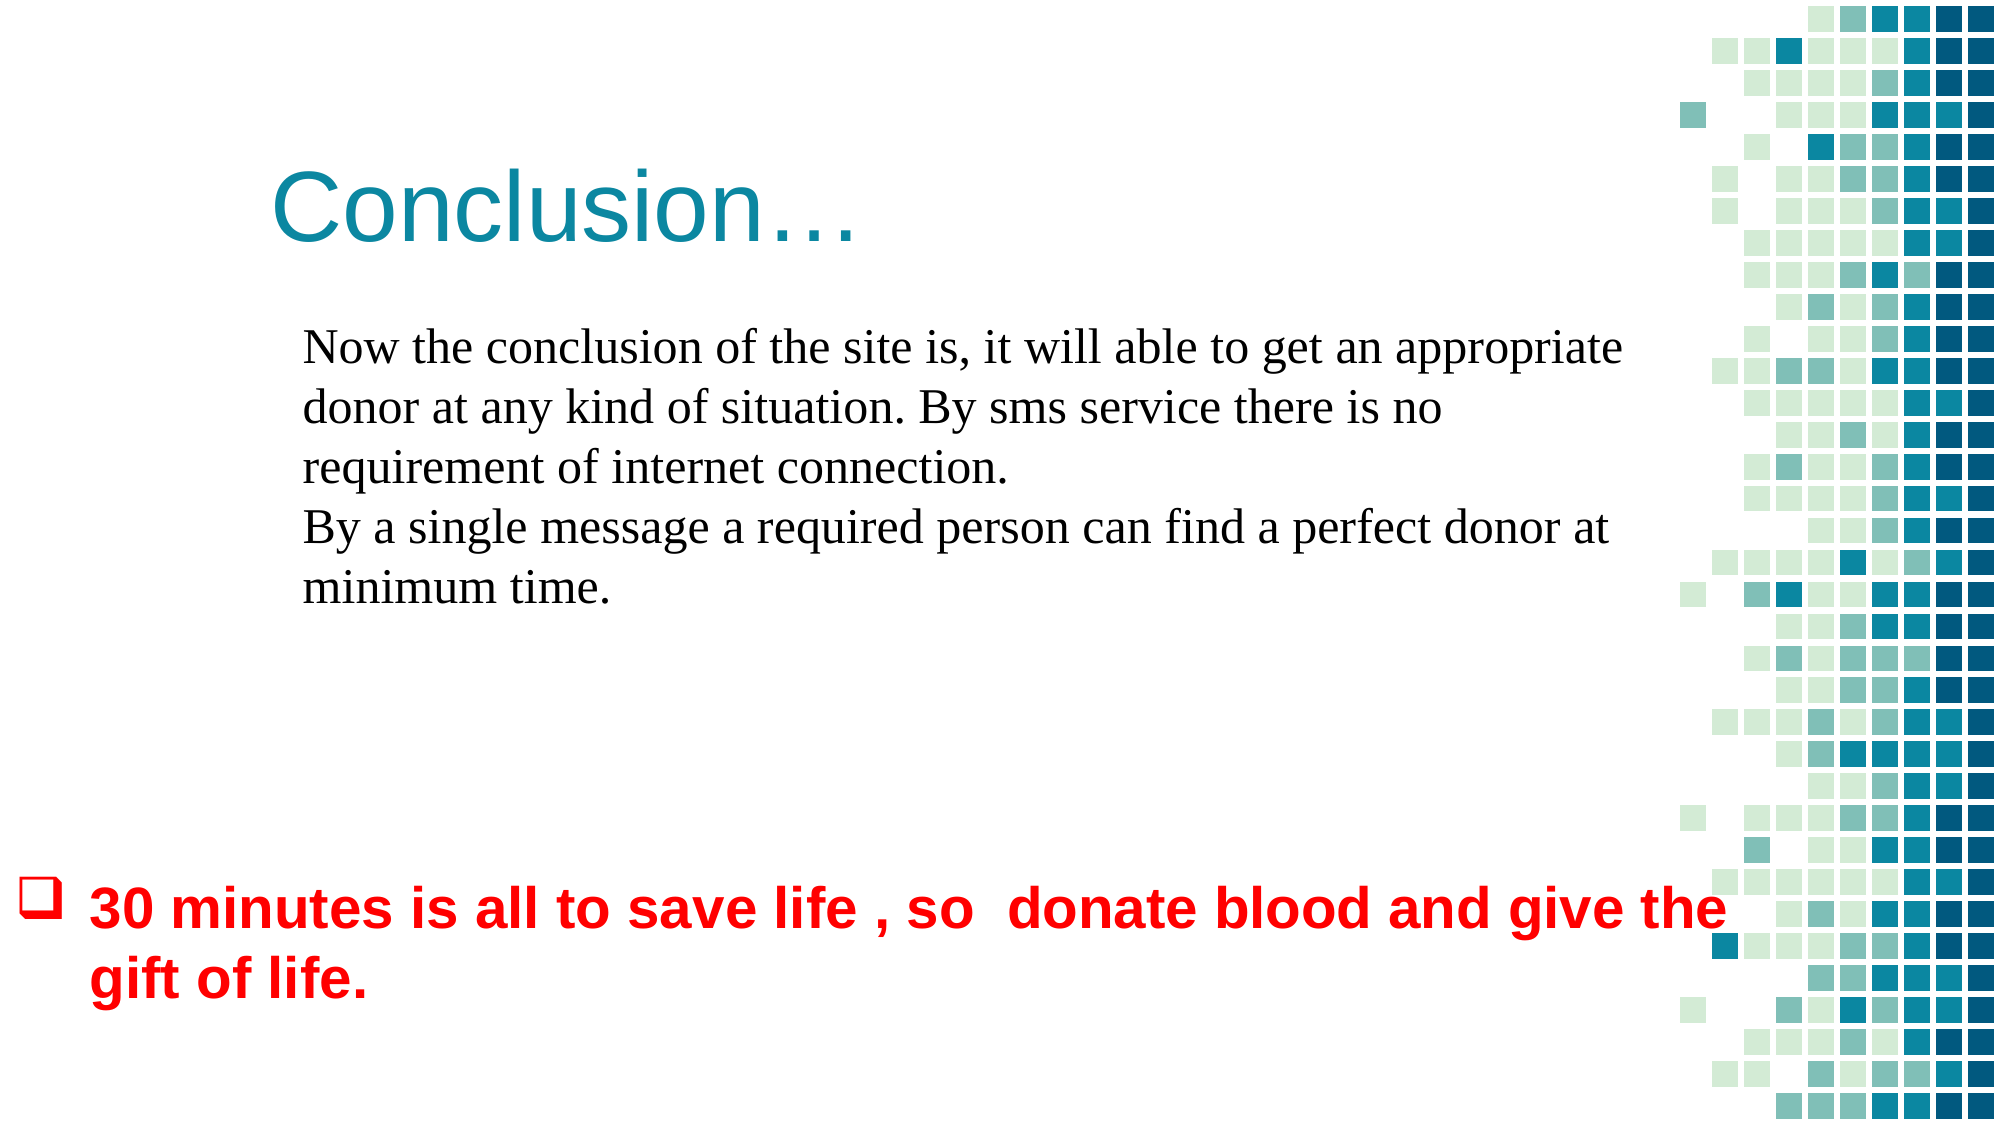

Conclusion…
Now the conclusion of the site is, it will able to get an appropriate donor at any kind of situation. By sms service there is no requirement of internet connection.
By a single message a required person can find a perfect donor at minimum time.
30 minutes is all to save life , so  donate blood and give the gift of life.